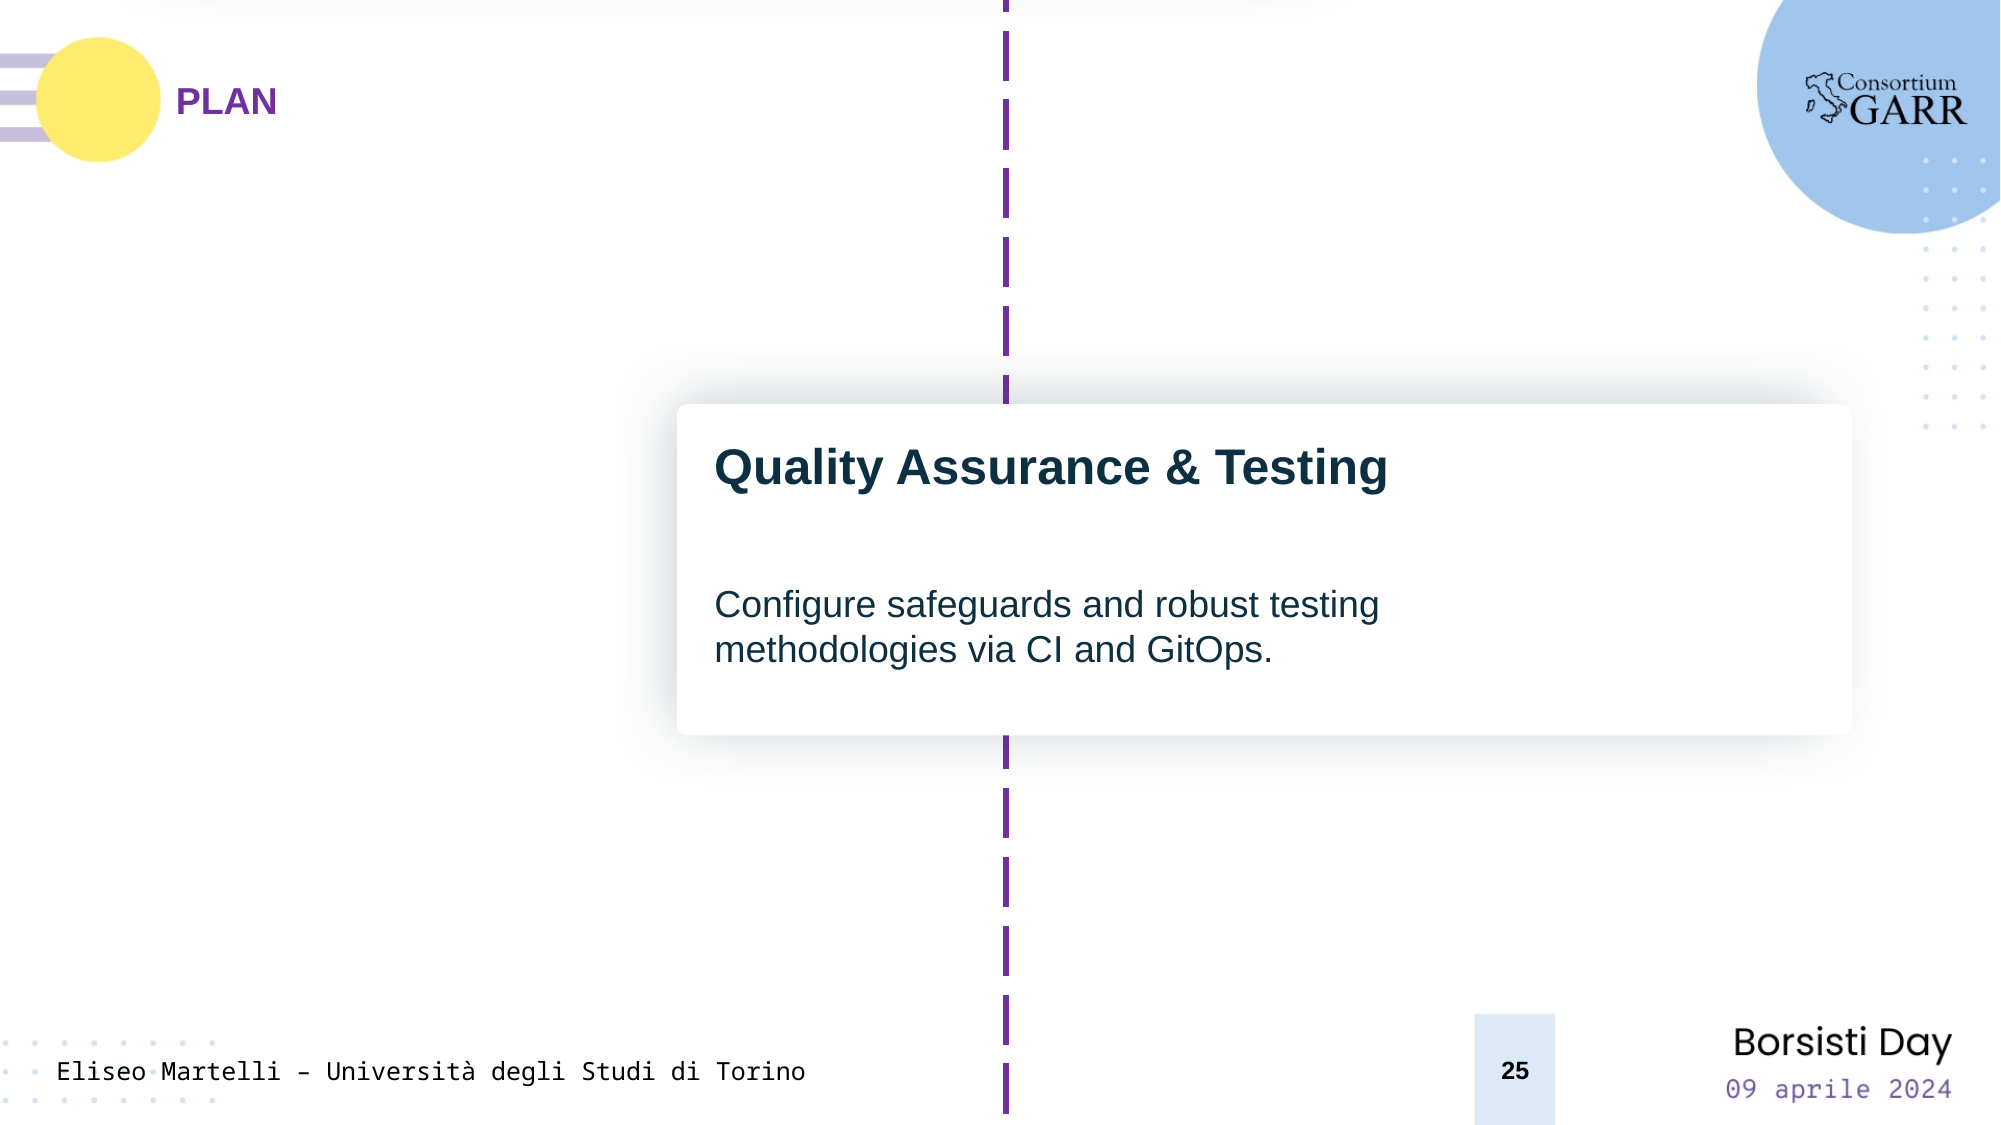

DOI Tagging
Assign DOI references to artifacts generated
to facilitate citations and references.
PLAN

Quality Assurance & Testing
Configure safeguards and robust testing
methodologies via CI and GitOps.
25
Eliseo Martelli – Università degli Studi di Torino

Documentation
Produce In-depth documentation
by following a doc-first approach.